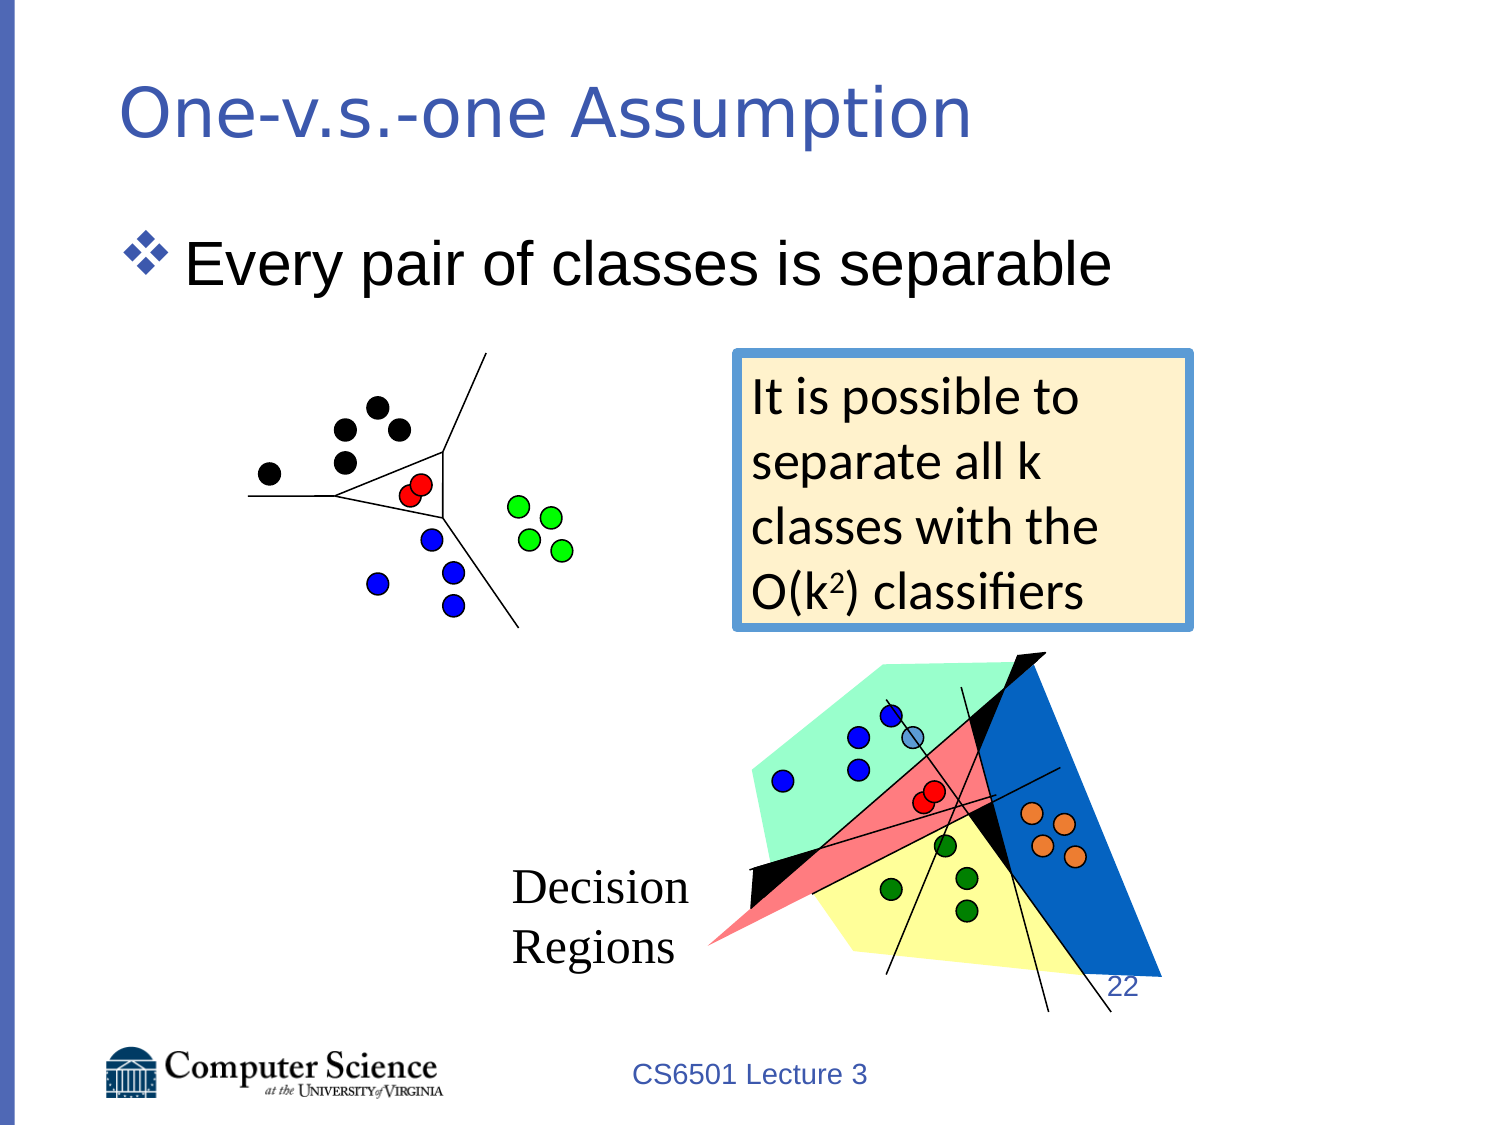

# One-v.s.-one Assumption
Every pair of classes is separable

It is possible to separate all k classes with the O(k2) classifiers

Decision
Regions
22
CS6501 Lecture 3